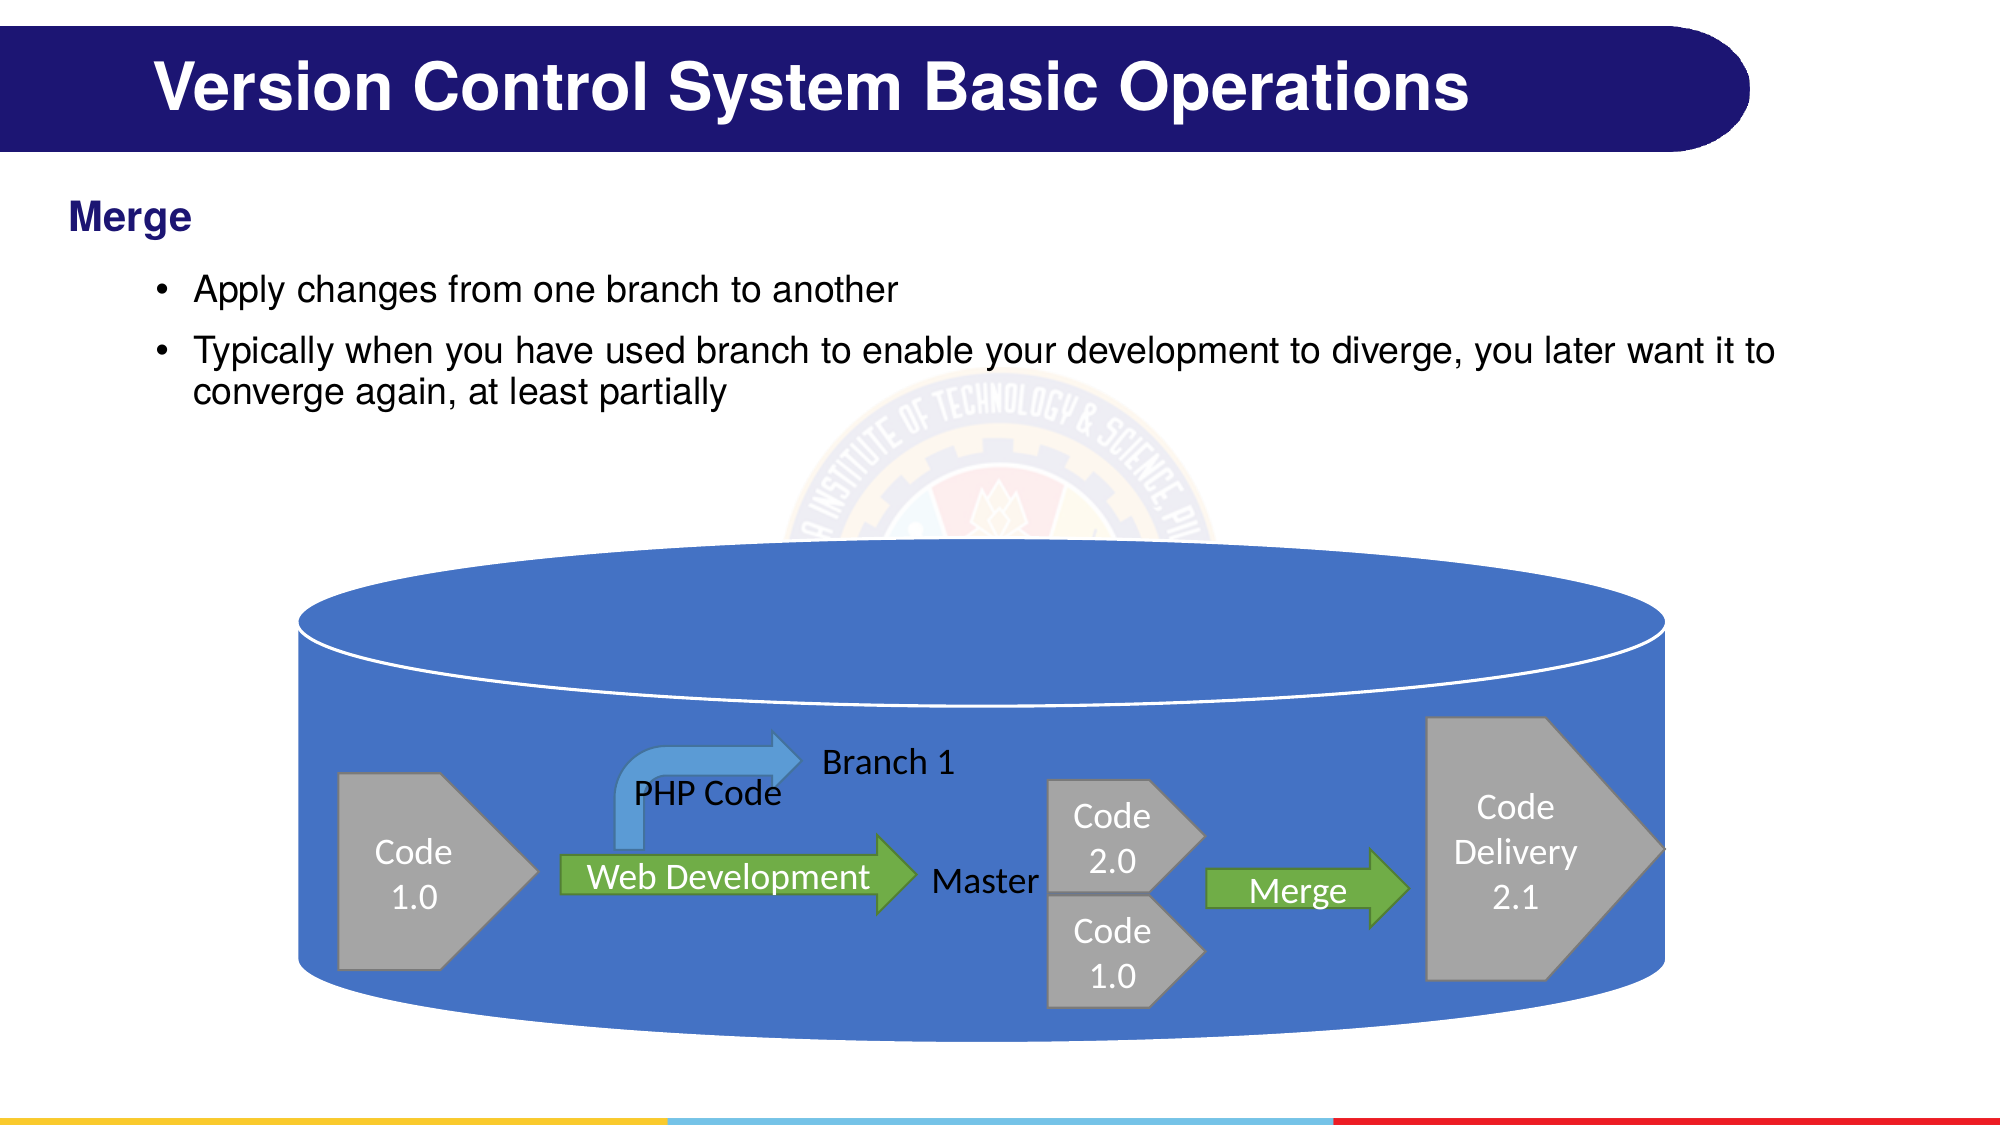

# Version Control System Basic Operations
Merge
Apply changes from one branch to another
Typically when you have used branch to enable your development to diverge, you later want it to converge again, at least partially

Code Delivery 2.1
Branch 1
PHP Code
Code 1.0
Code 2.0
Web Development
Master
Merge
Code 1.0